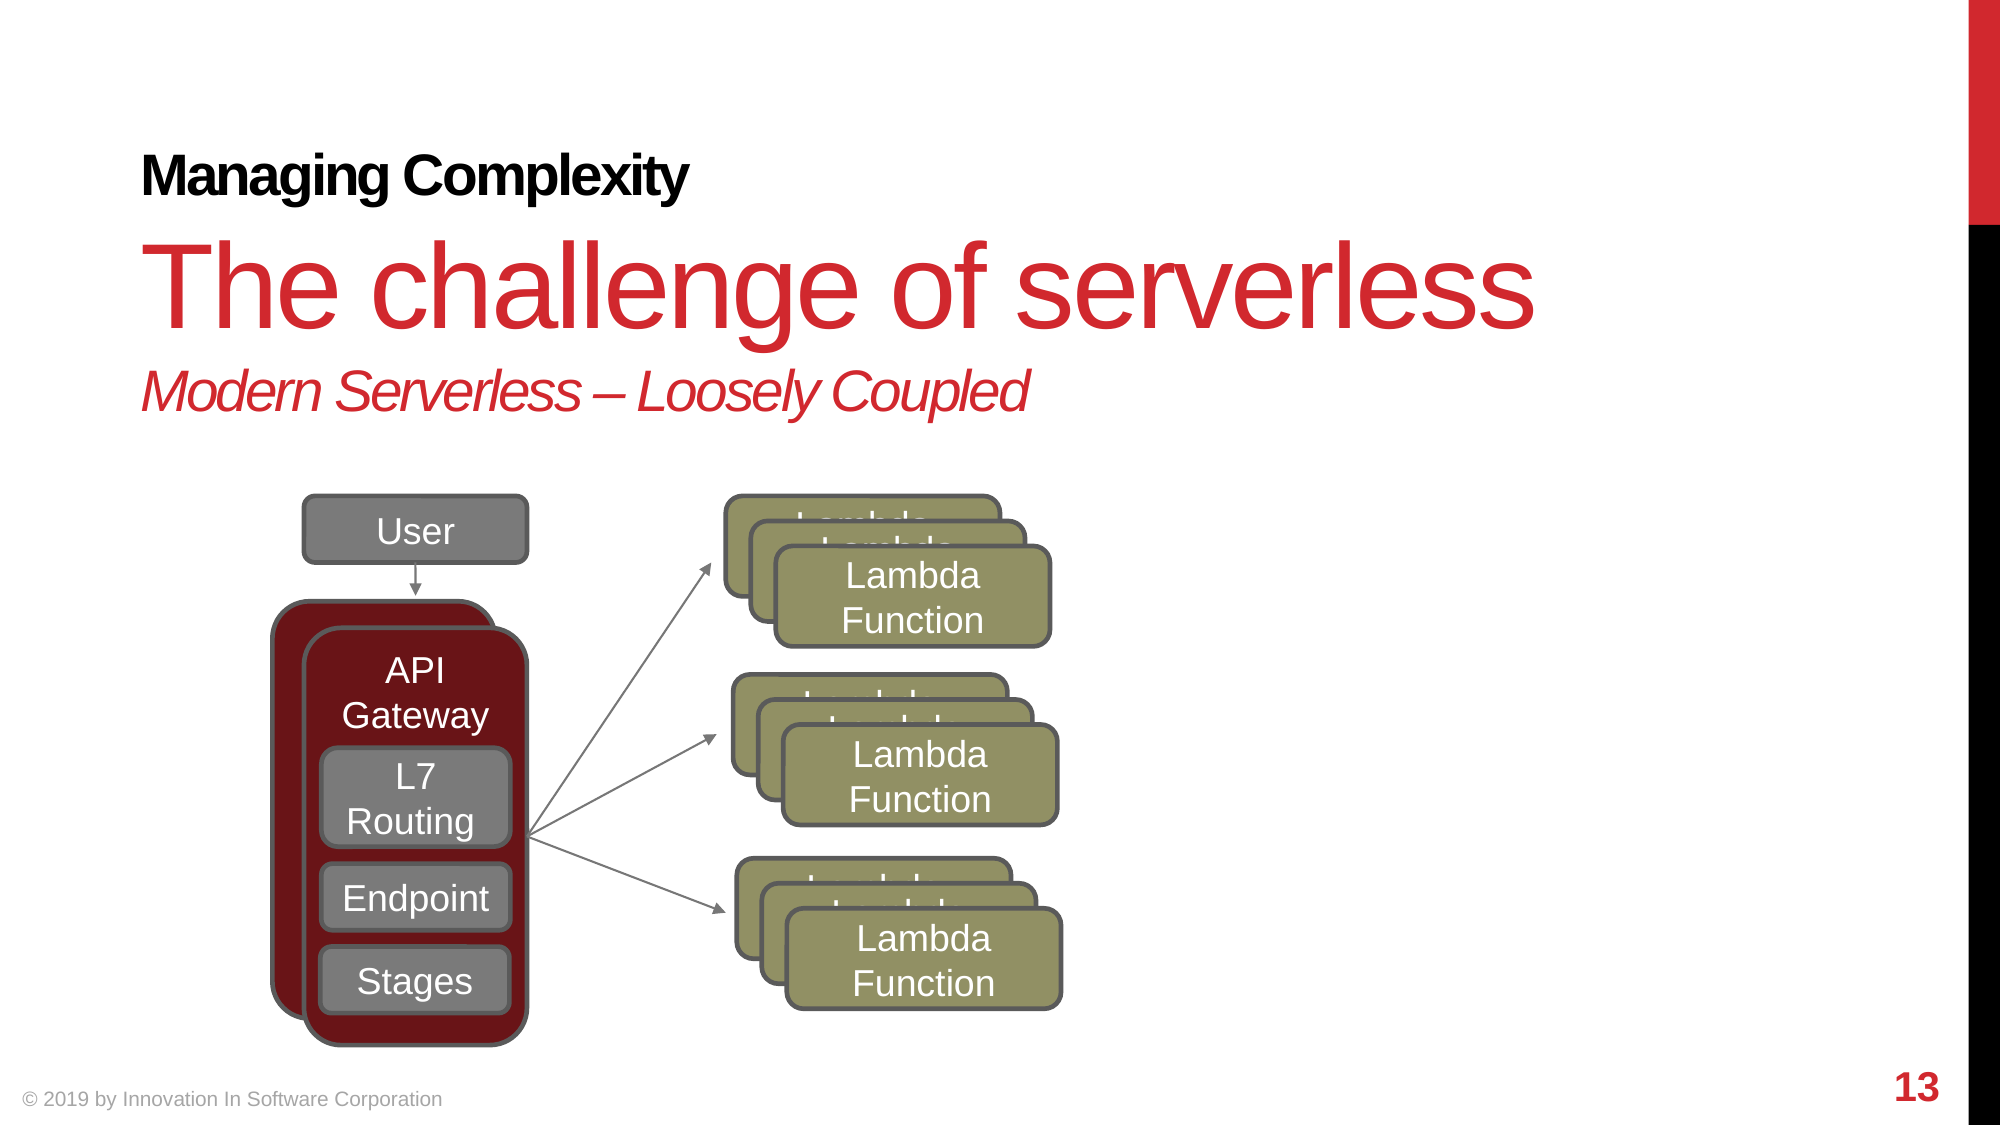

Managing Complexity
The challenge of serverless
Modern Serverless – Loosely Coupled
User
Lambda Function
Lambda Function
Lambda Function
API Gateway
API Gateway
Lambda Function
Lambda Function
Lambda Function
L7 Routing
Lambda Function
Endpoint
Lambda Function
Lambda Function
Stages
13
© 2019 by Innovation In Software Corporation